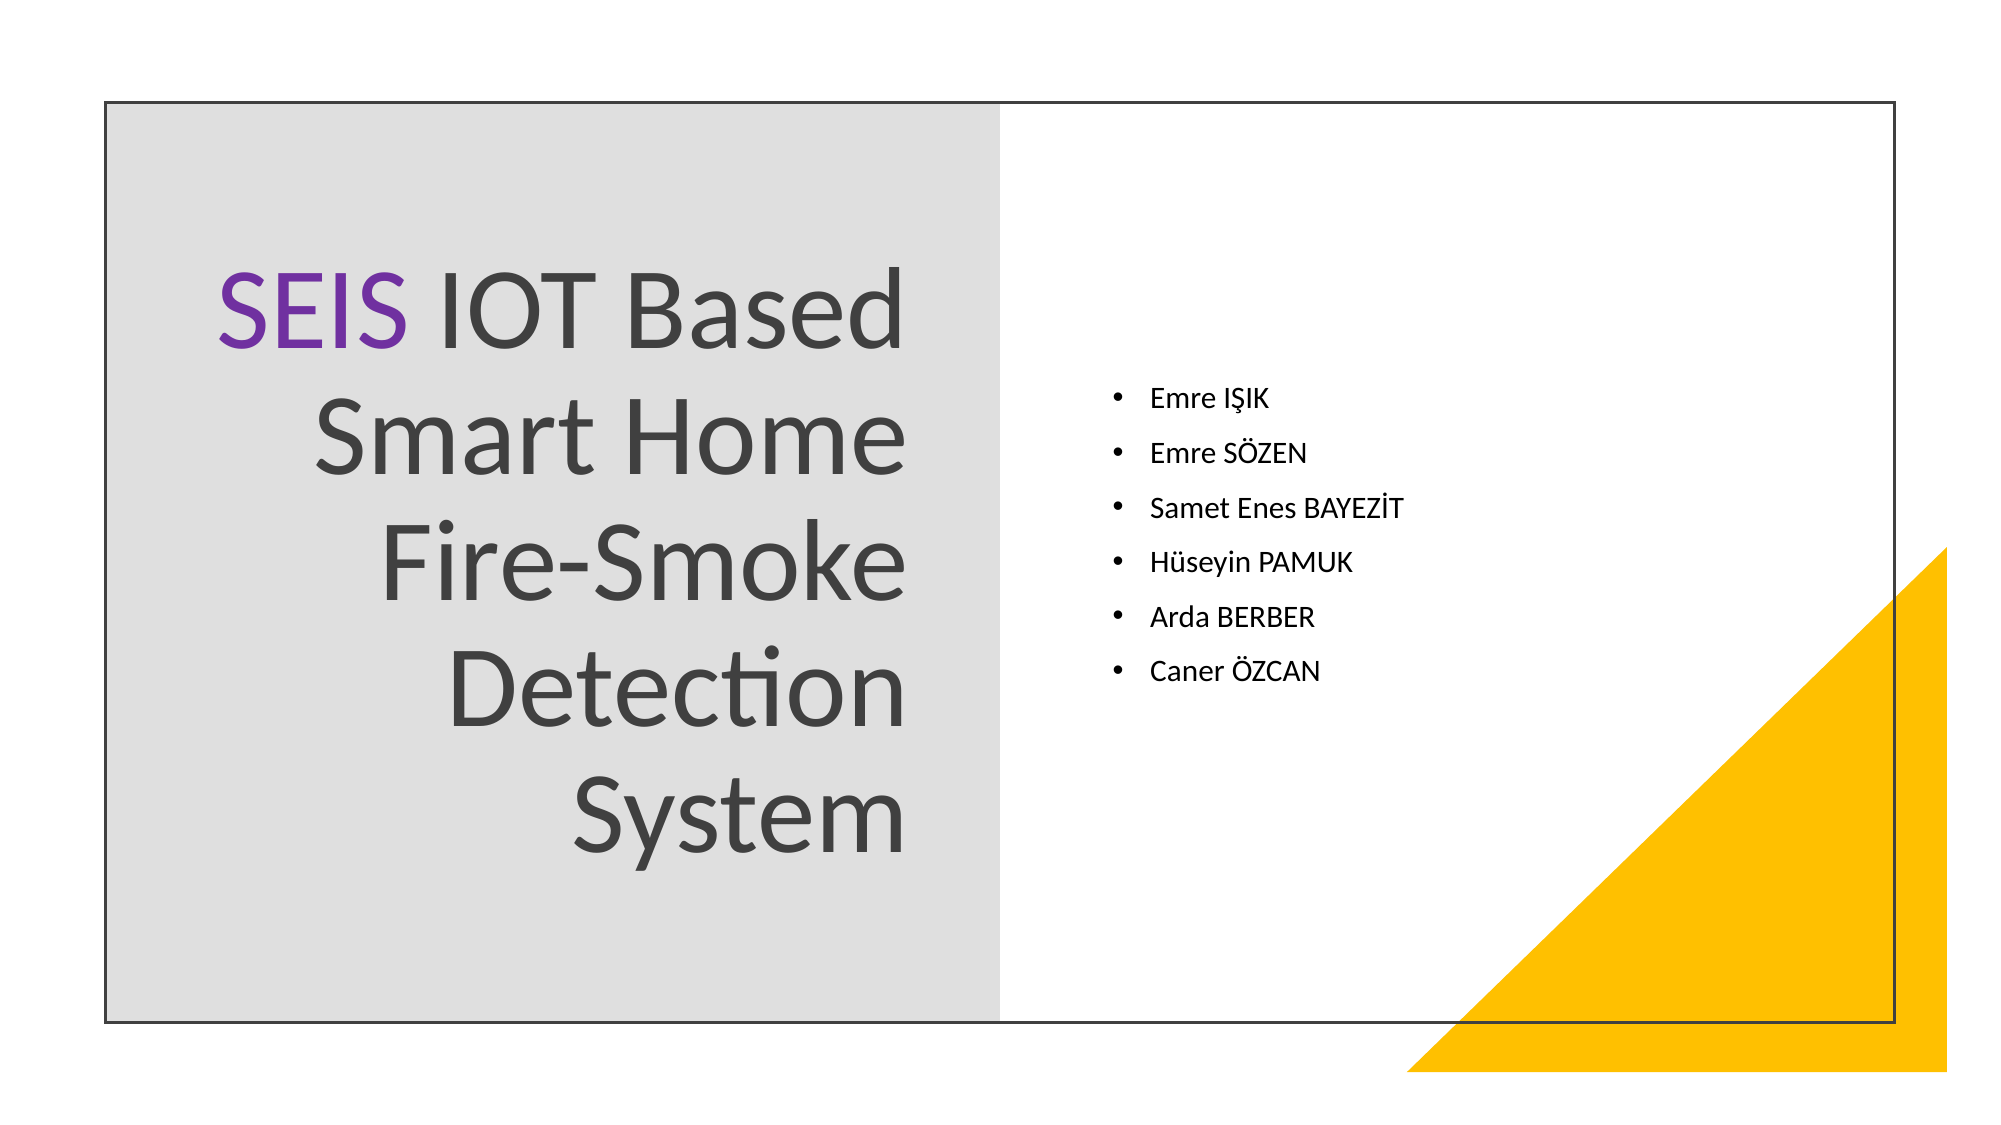

# SEIS IOT Based Smart Home Fire-Smoke Detection System
Emre IŞIK
Emre SÖZEN
Samet Enes BAYEZİT
Hüseyin PAMUK
Arda BERBER
Caner ÖZCAN